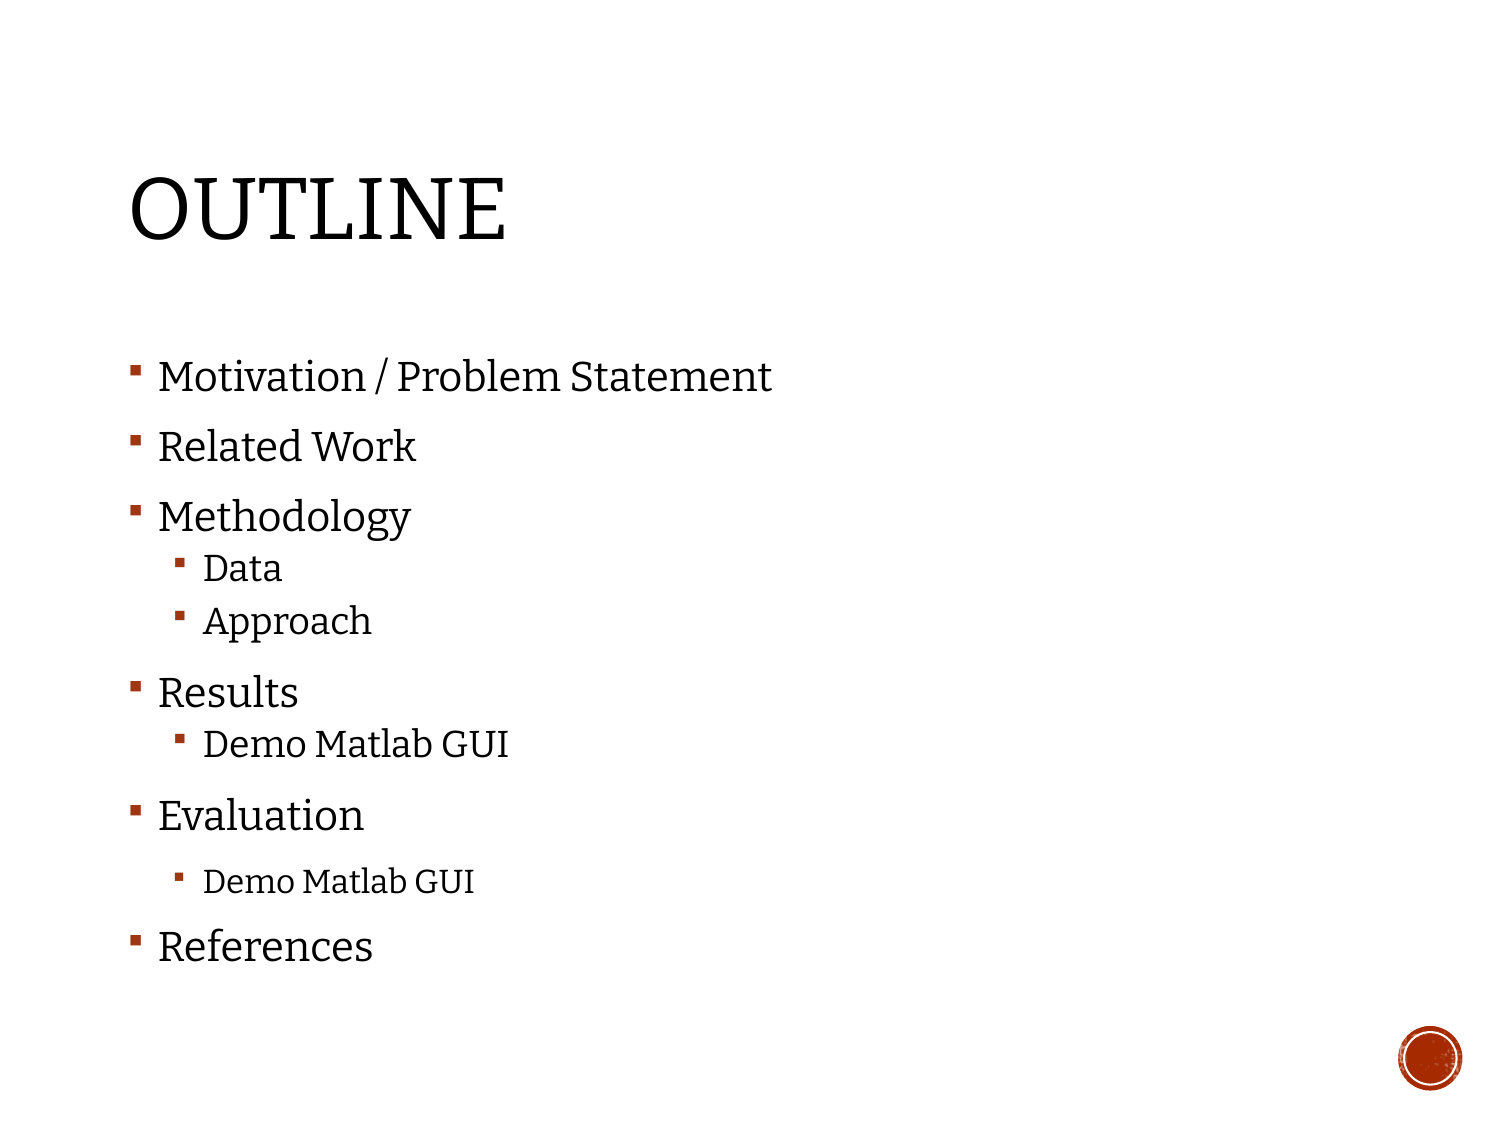

# Outline
Motivation / Problem Statement
Related Work
Methodology
Data
Approach
Results
Demo Matlab GUI
Evaluation
Demo Matlab GUI
References